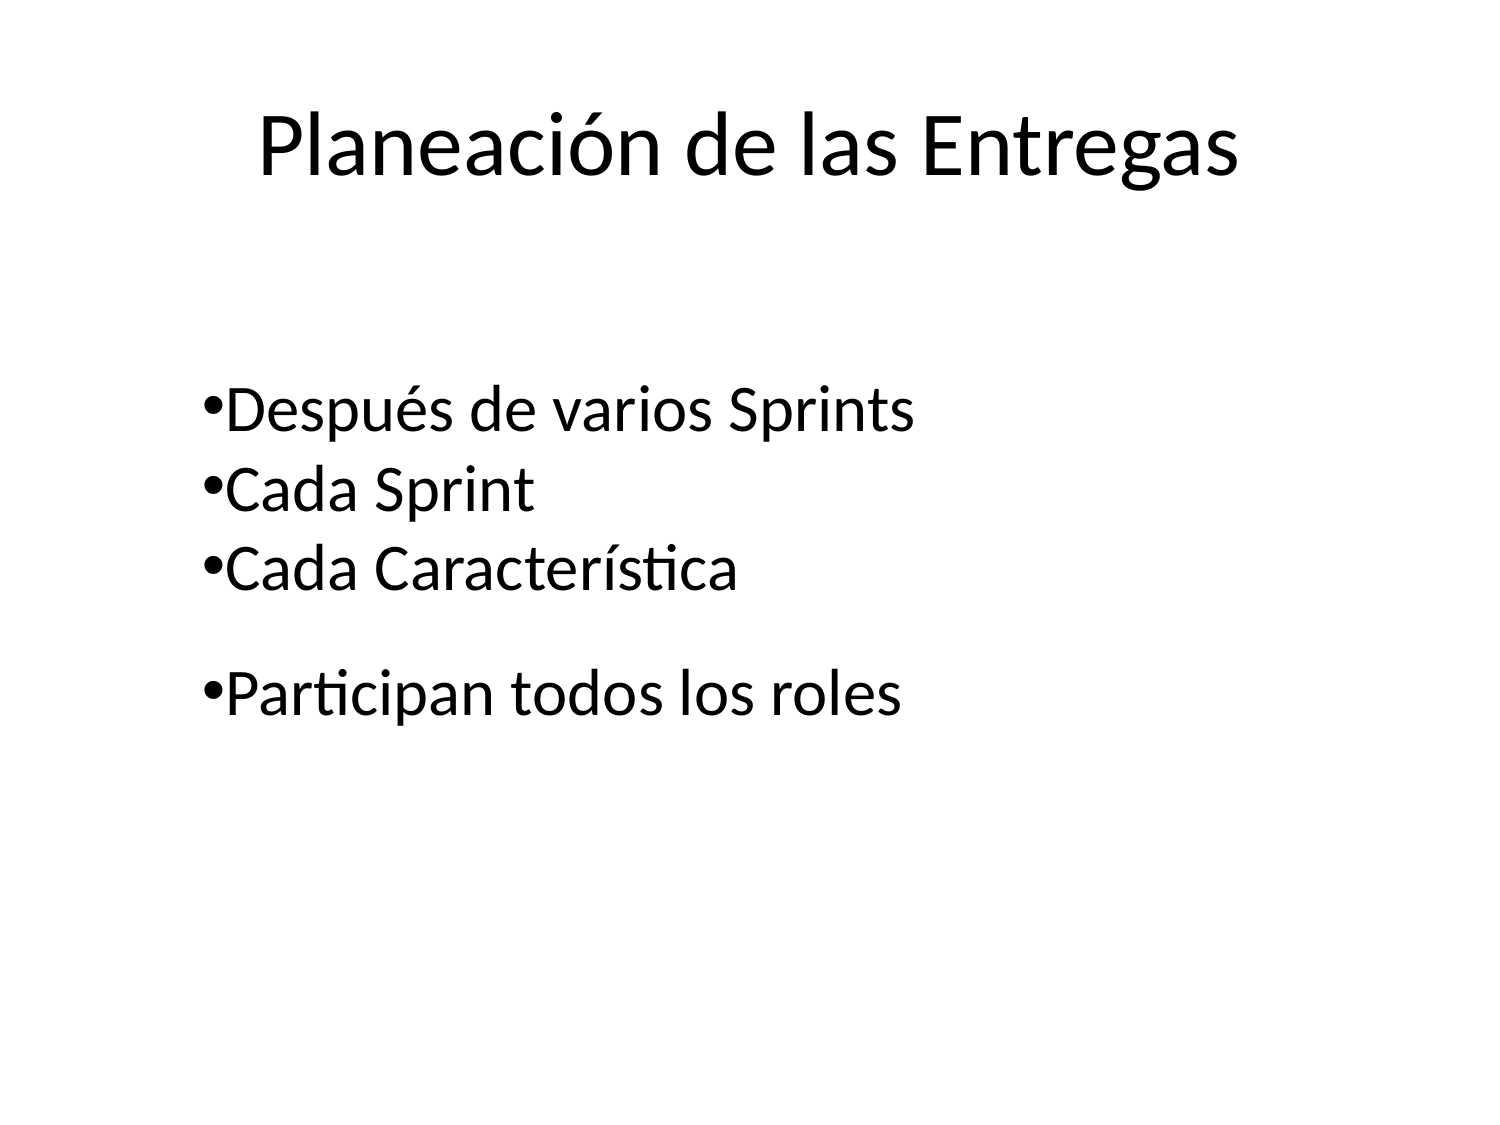

Planeación de las Entregas
Después de varios Sprints
Cada Sprint
Cada Característica

Participan todos los roles